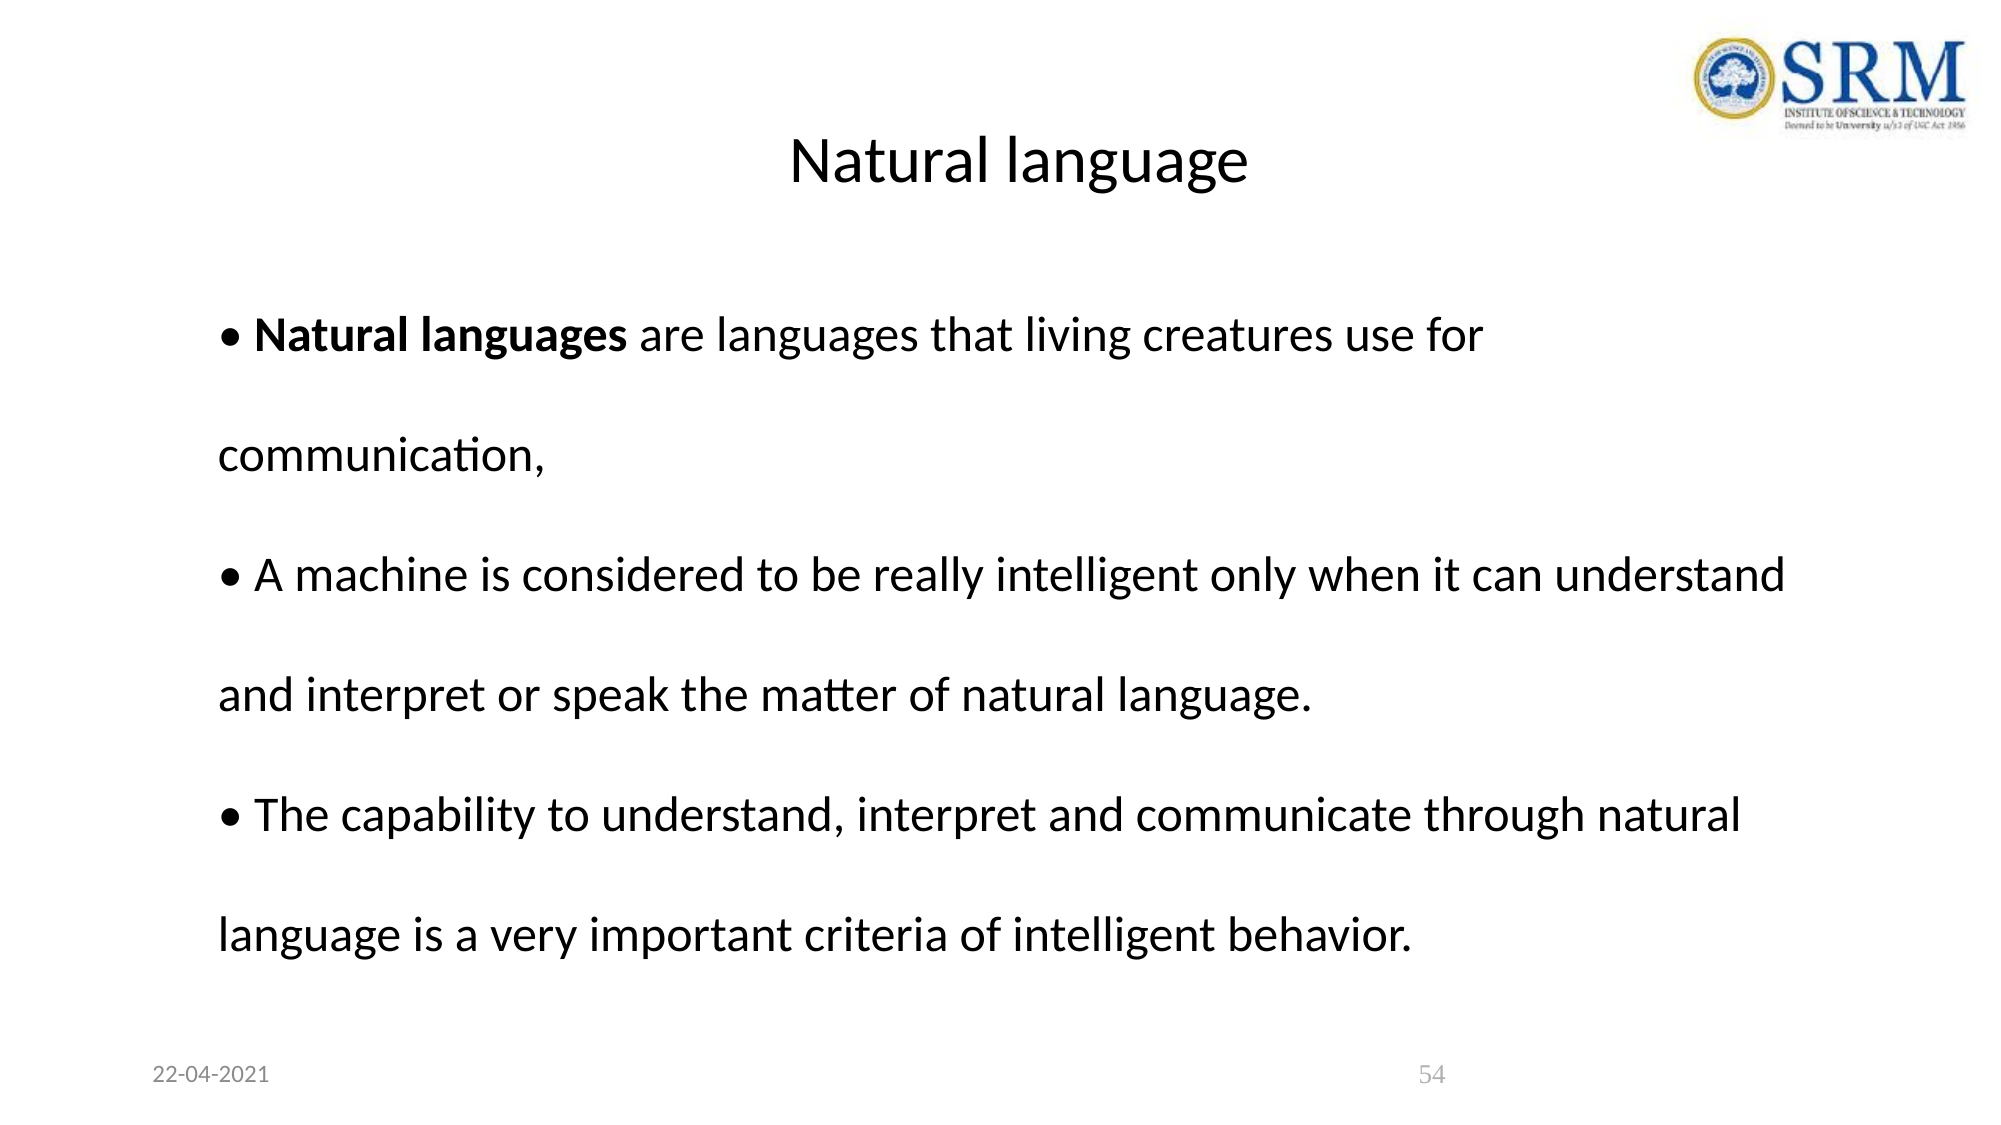

# Natural language
• Natural languages are languages that living creatures use for communication,
• A machine is considered to be really intelligent only when it can understand and interpret or speak the matter of natural language.
• The capability to understand, interpret and communicate through natural language is a very important criteria of intelligent behavior.
22-04-2021
54